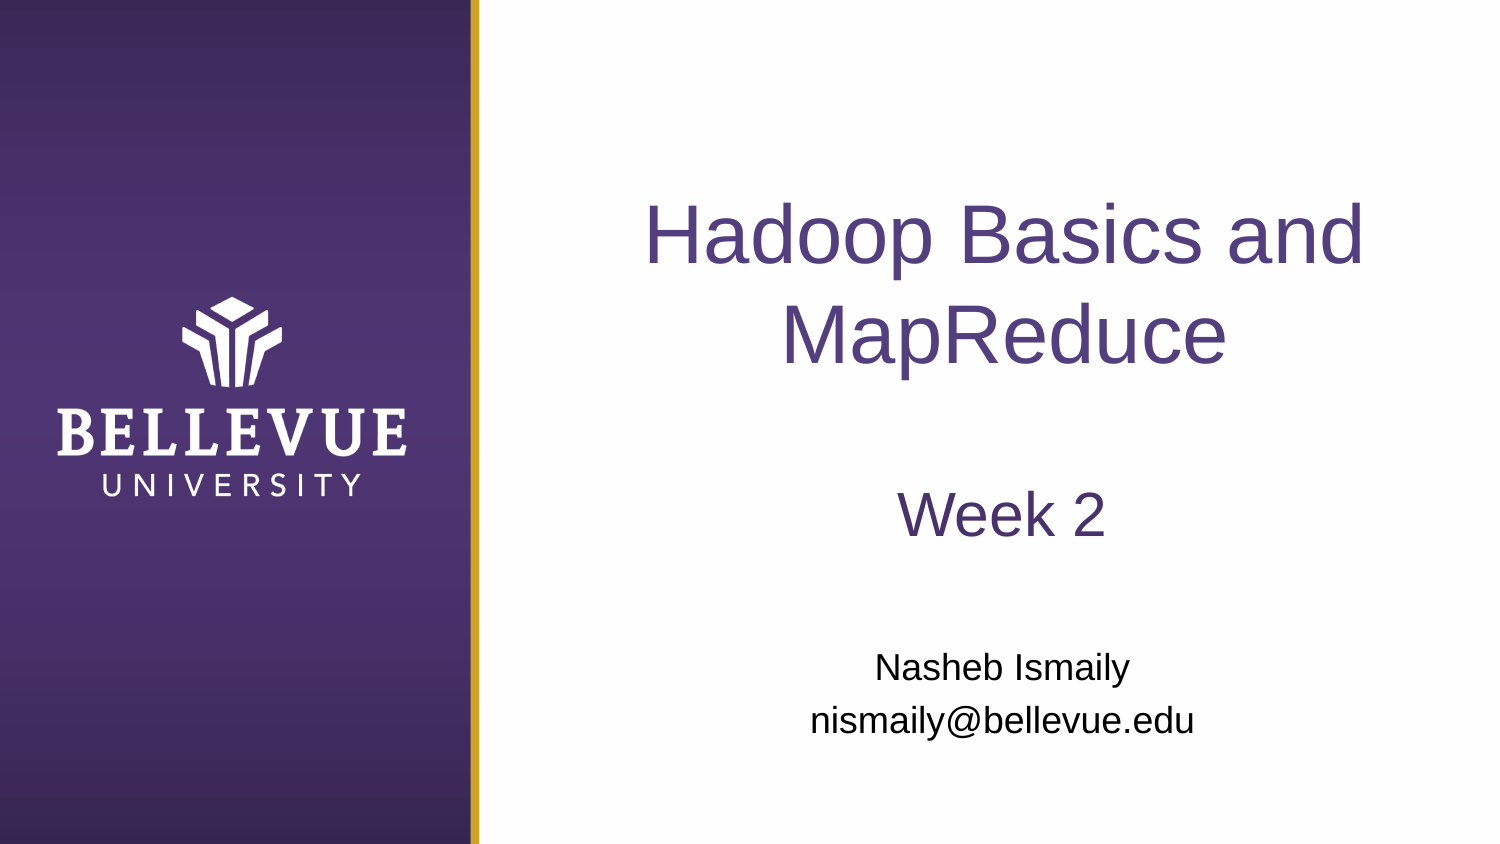

# Hadoop Basics and MapReduce
Week 2

Nasheb Ismaily
nismaily@bellevue.edu